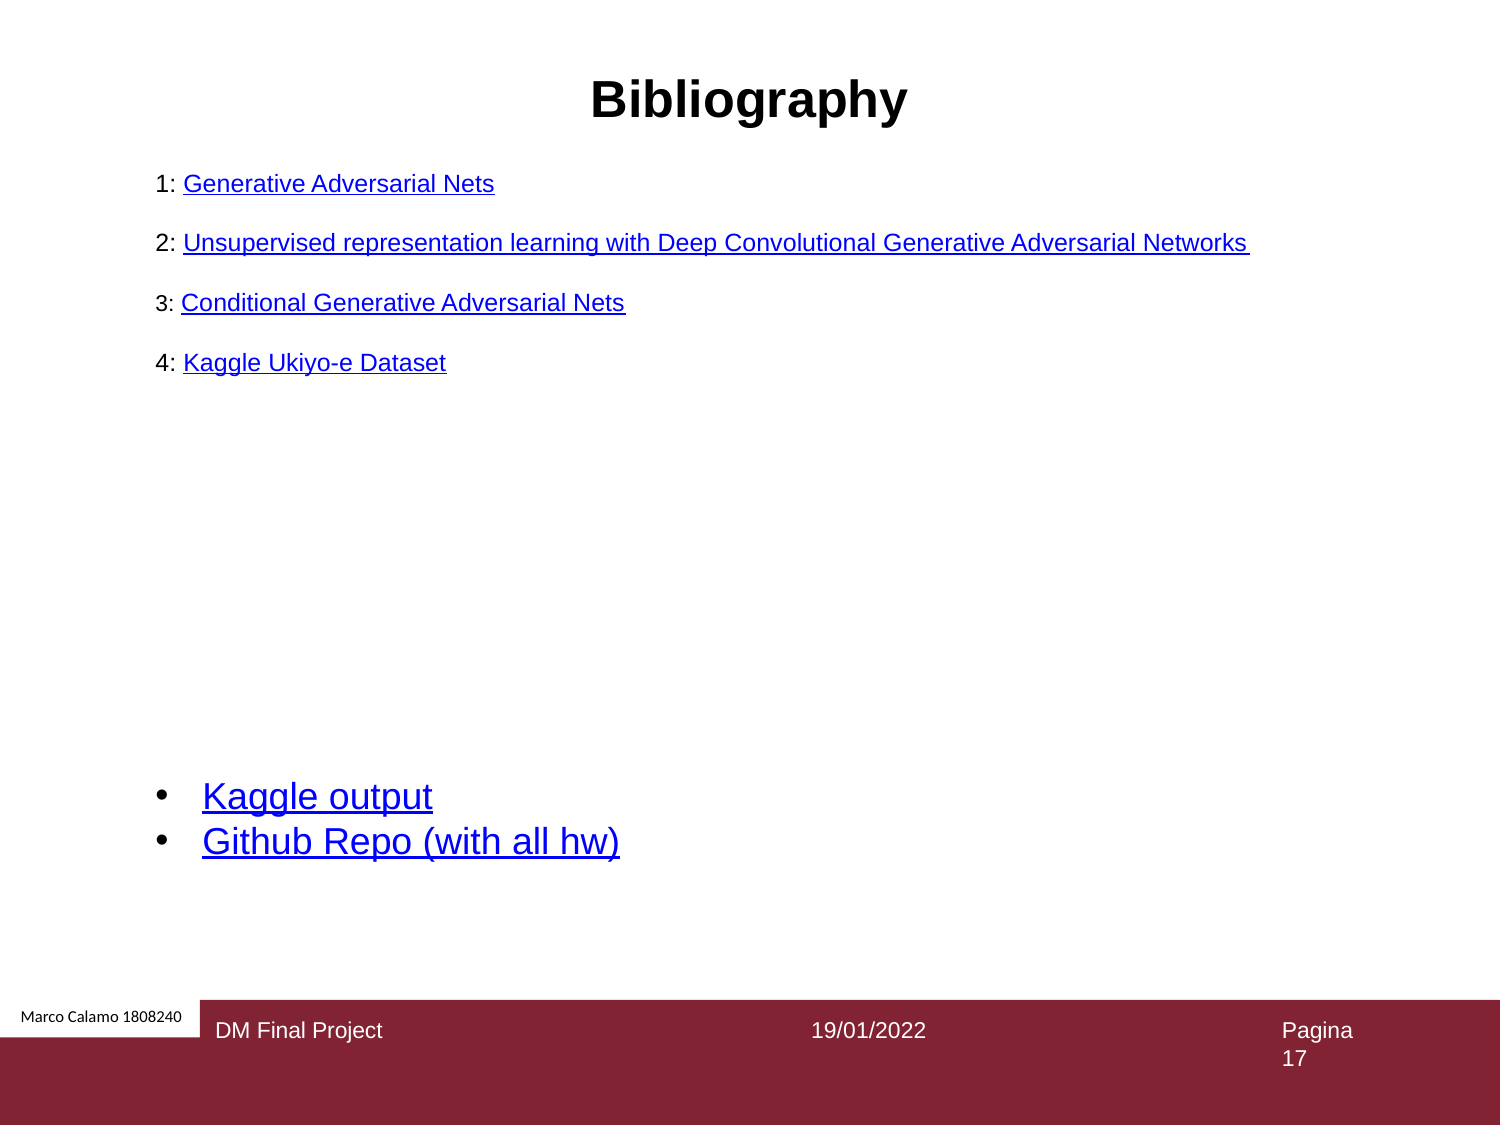

Bibliography
1: Generative Adversarial Nets

2: Unsupervised representation learning with Deep Convolutional Generative Adversarial Networks

3: Conditional Generative Adversarial Nets

4: Kaggle Ukiyo-e Dataset
Kaggle output
Github Repo (with all hw)
Marco Calamo 1808240
DM Final Project
19/01/2022
Pagina 17